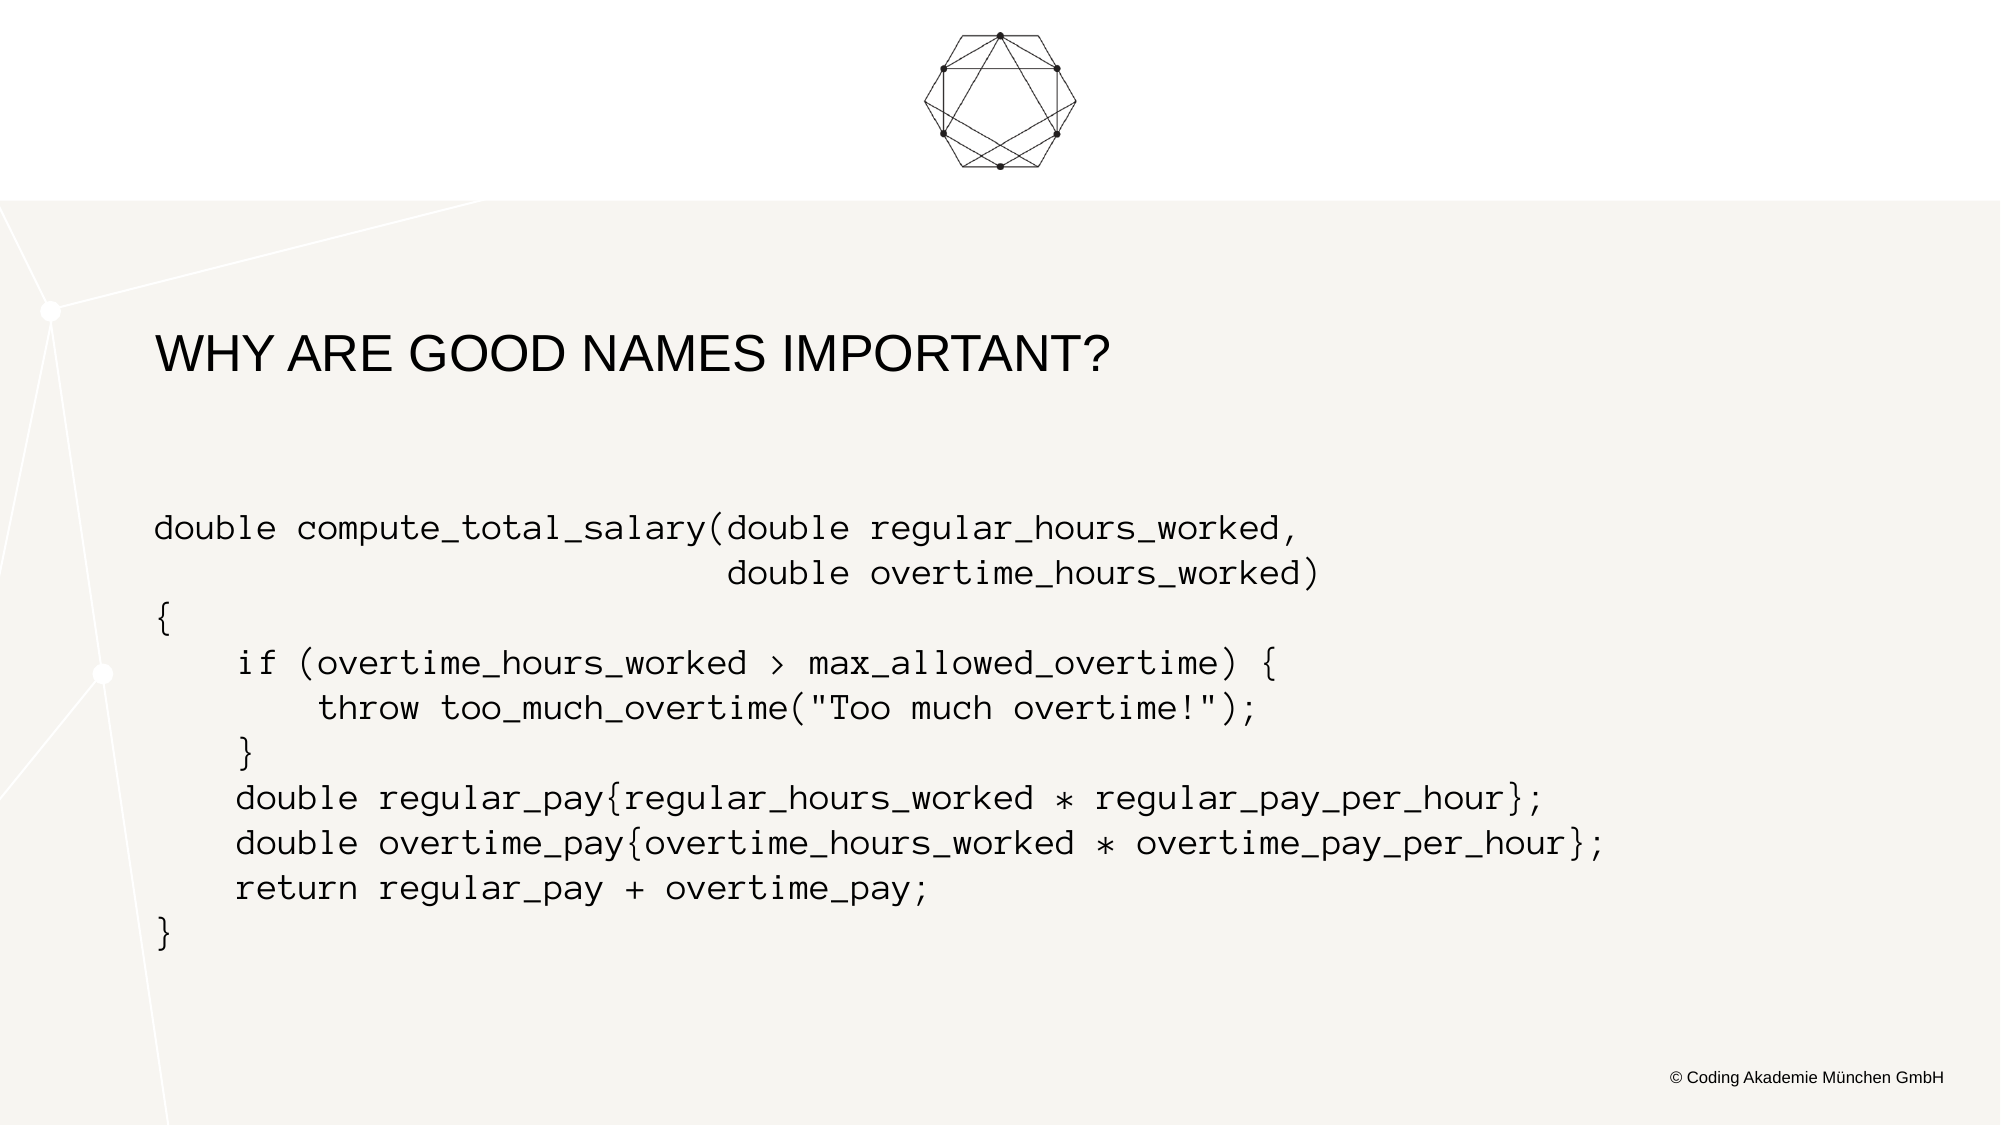

# Why are good names important?
double compute_total_salary(double regular_hours_worked,
                            double overtime_hours_worked)
{
    if (overtime_hours_worked > max_allowed_overtime) {
        throw too_much_overtime("Too much overtime!");
    }
    double regular_pay{regular_hours_worked * regular_pay_per_hour};
    double overtime_pay{overtime_hours_worked * overtime_pay_per_hour};
    return regular_pay + overtime_pay;
}
© Coding Akademie München GmbH